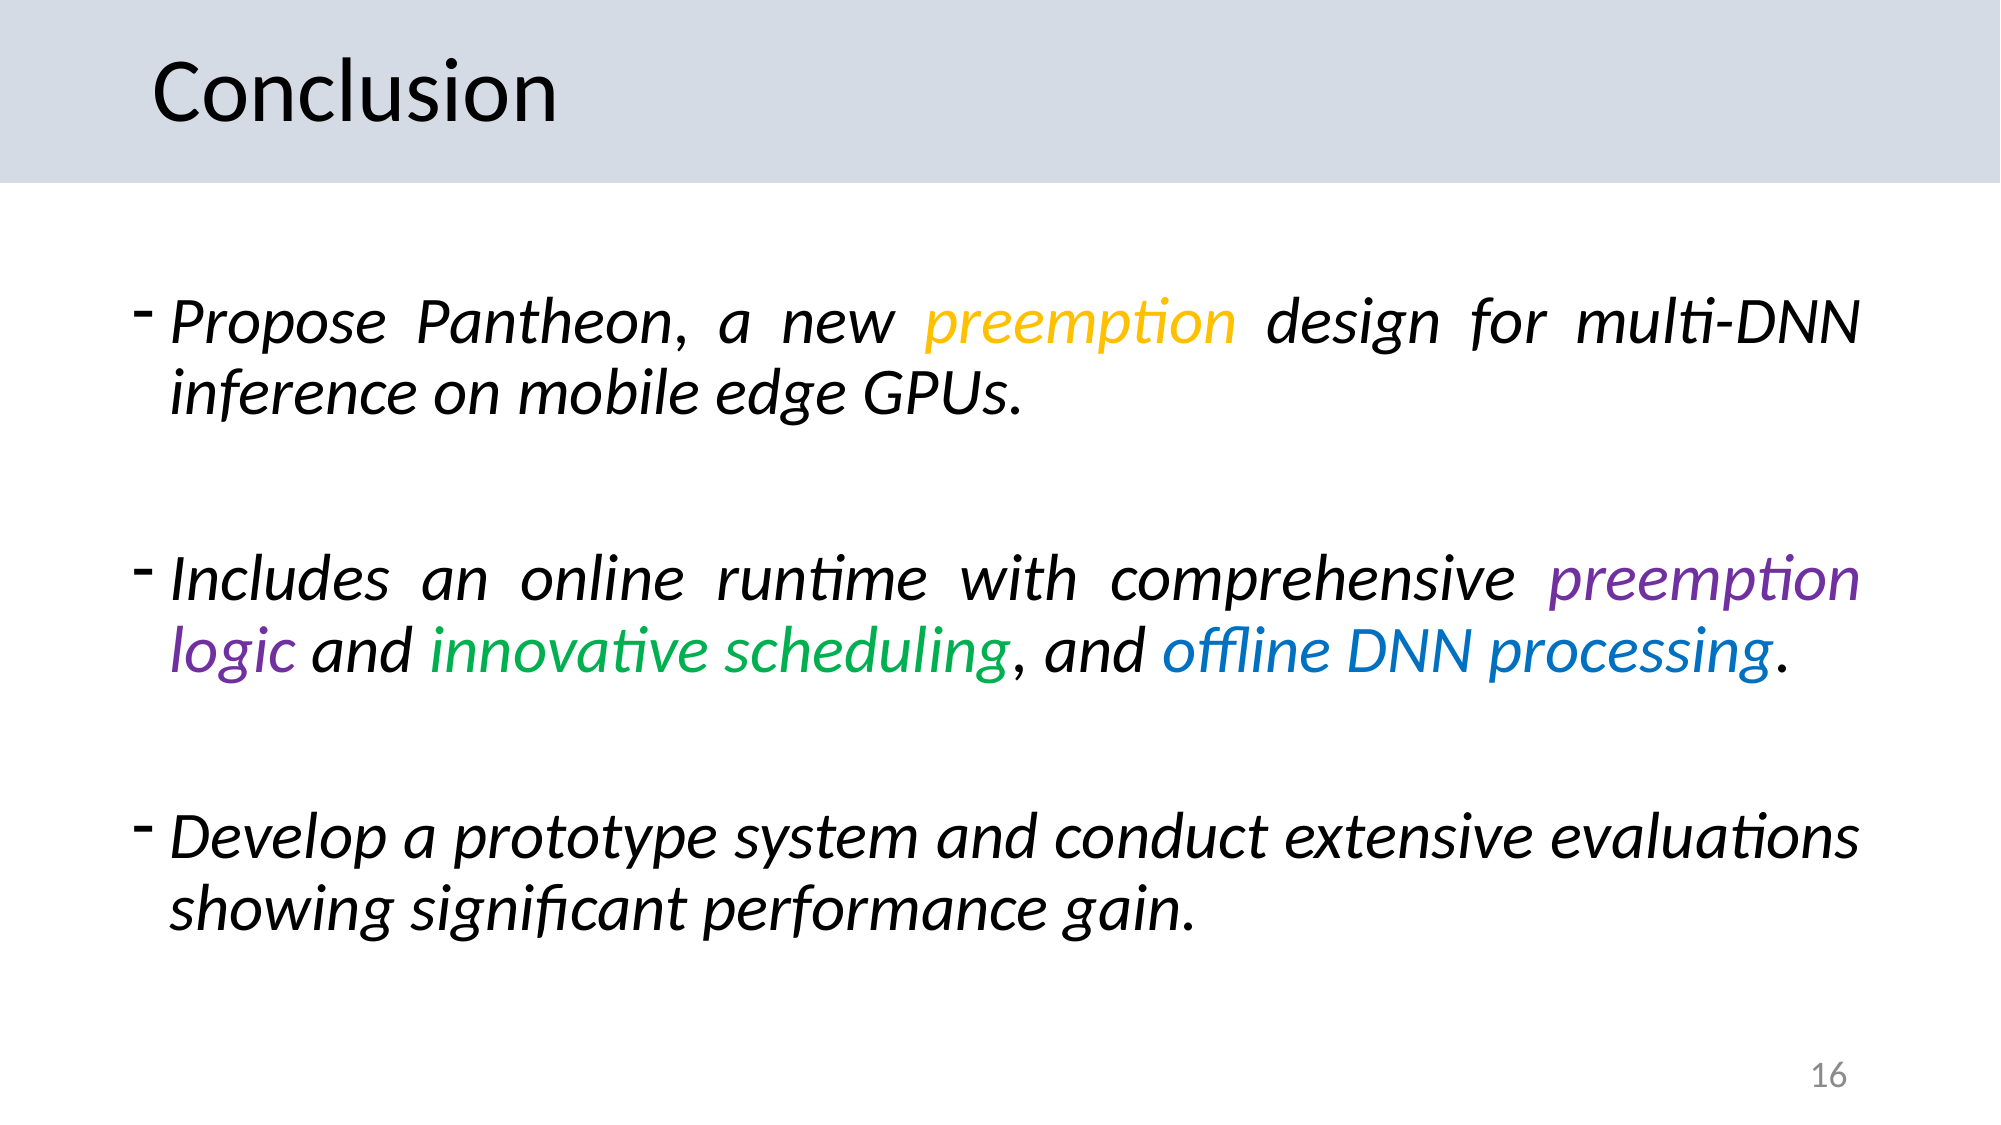

# Conclusion
Propose Pantheon, a new preemption design for multi-DNN inference on mobile edge GPUs.

Includes an online runtime with comprehensive preemption logic and innovative scheduling, and offline DNN processing.

Develop a prototype system and conduct extensive evaluations showing significant performance gain.

16